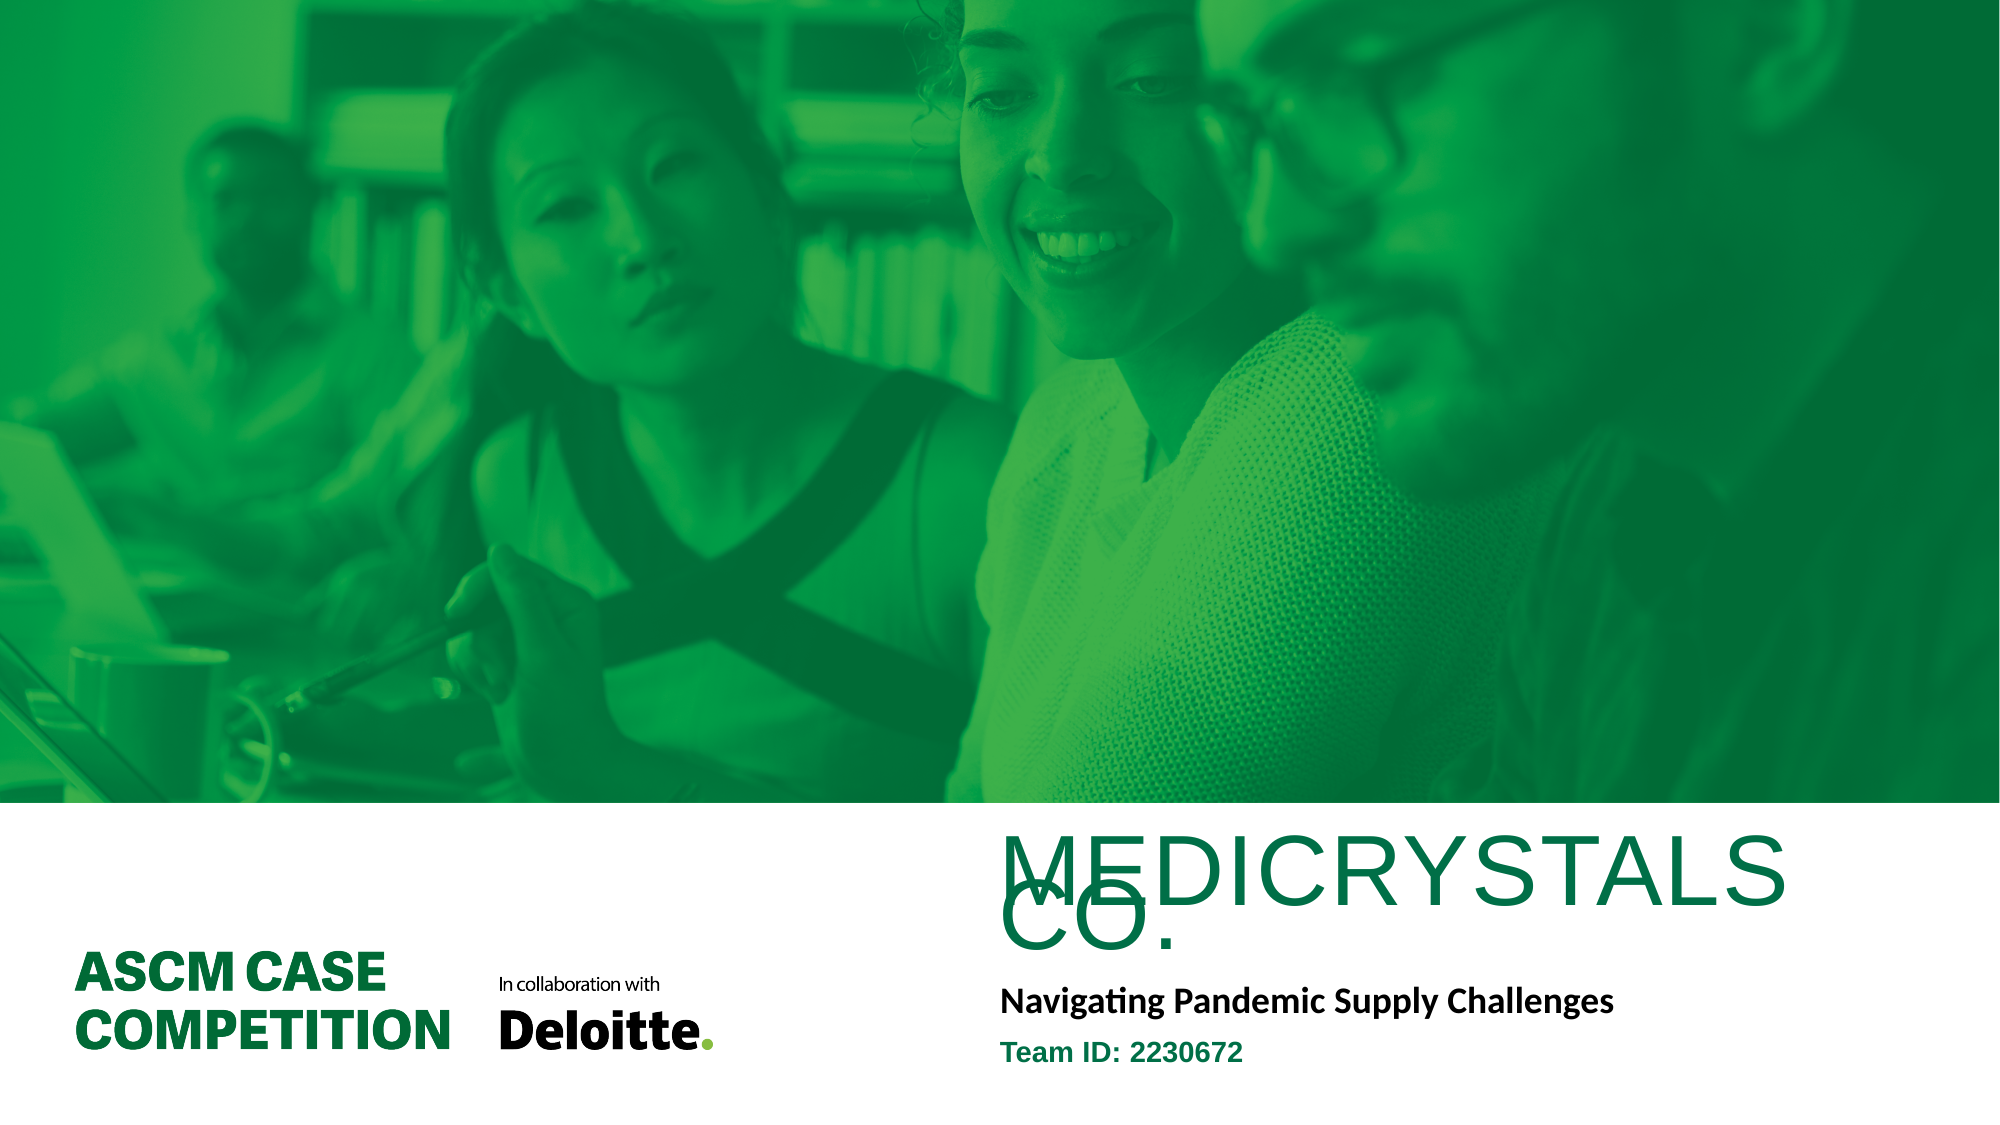

# MediCrystals co.
Navigating Pandemic Supply Challenges
Team ID: 2230672